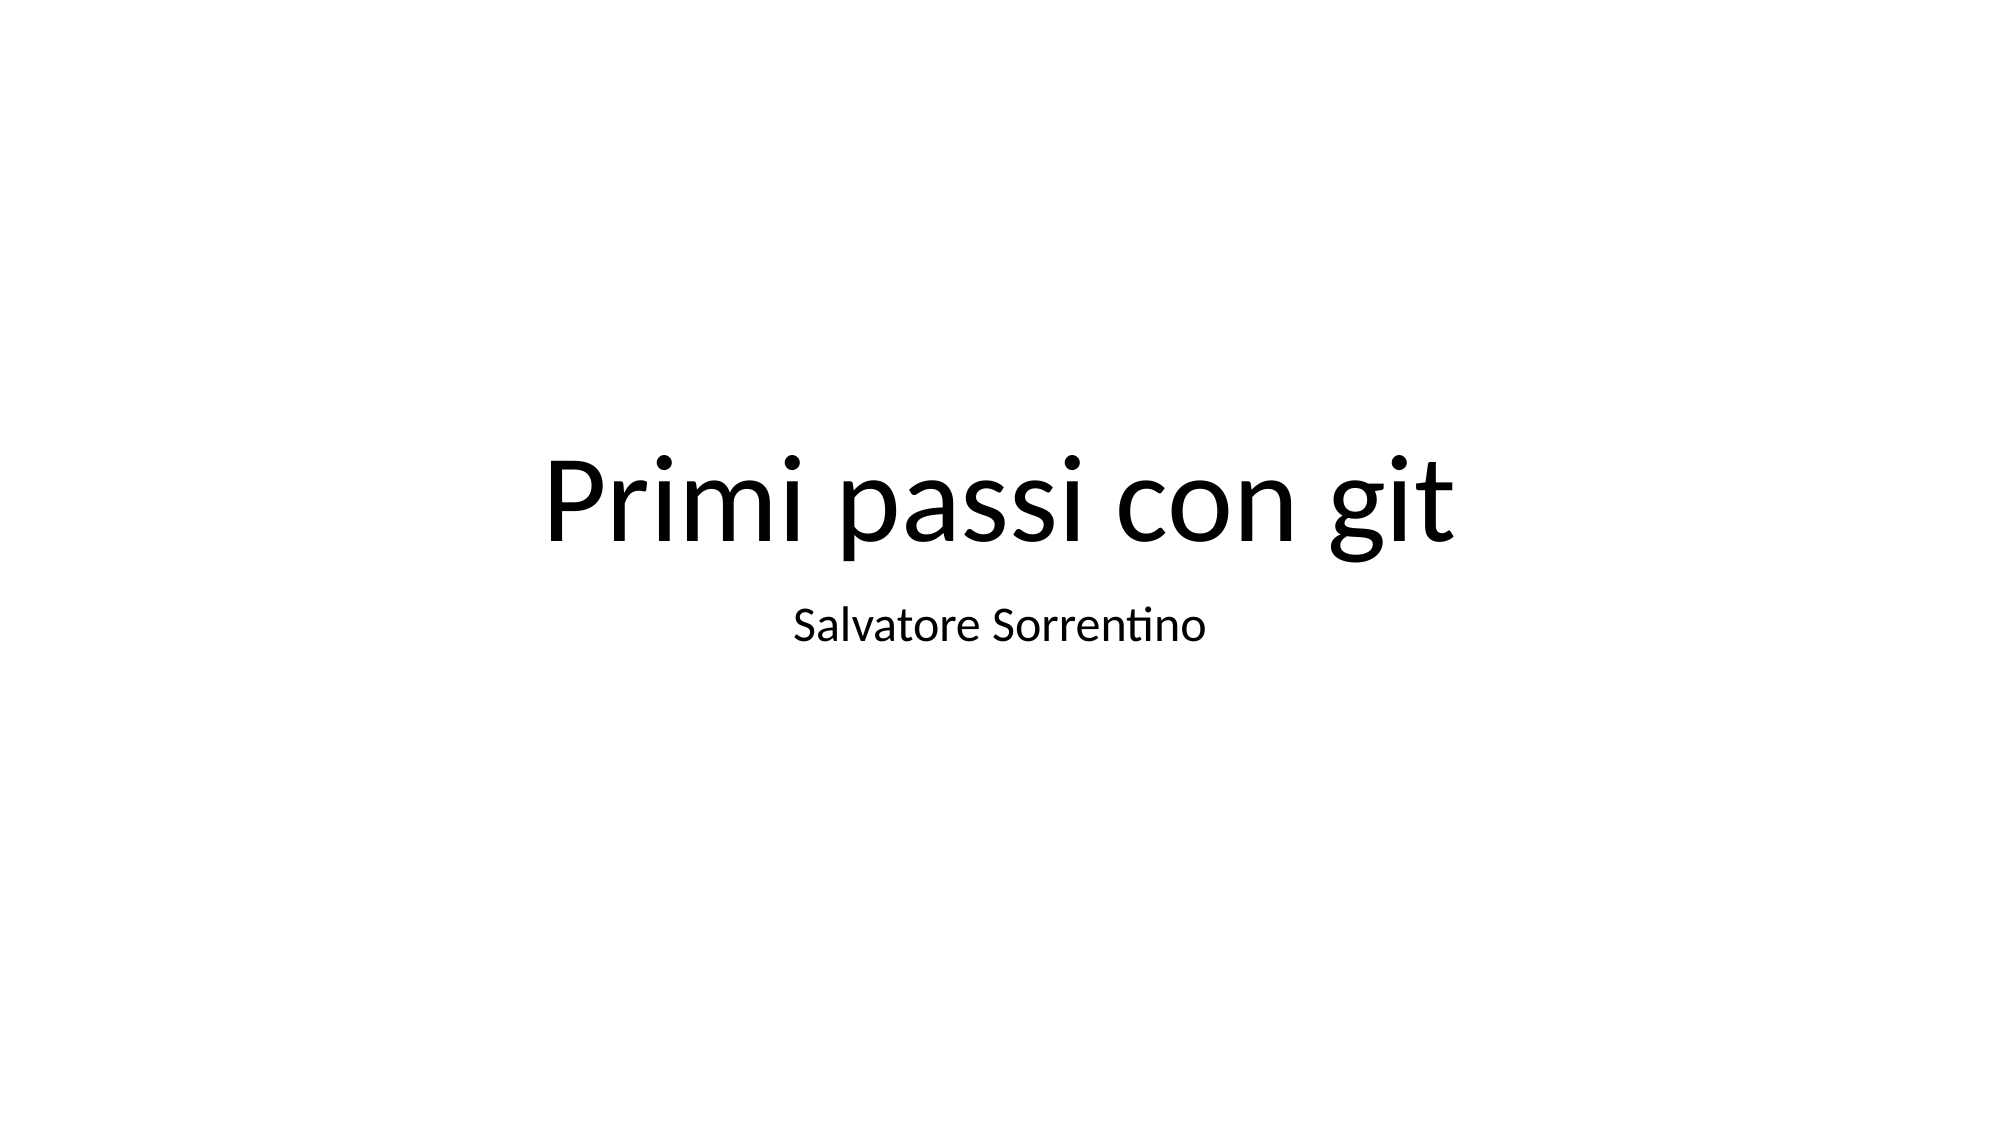

# Primi passi con git
Salvatore Sorrentino